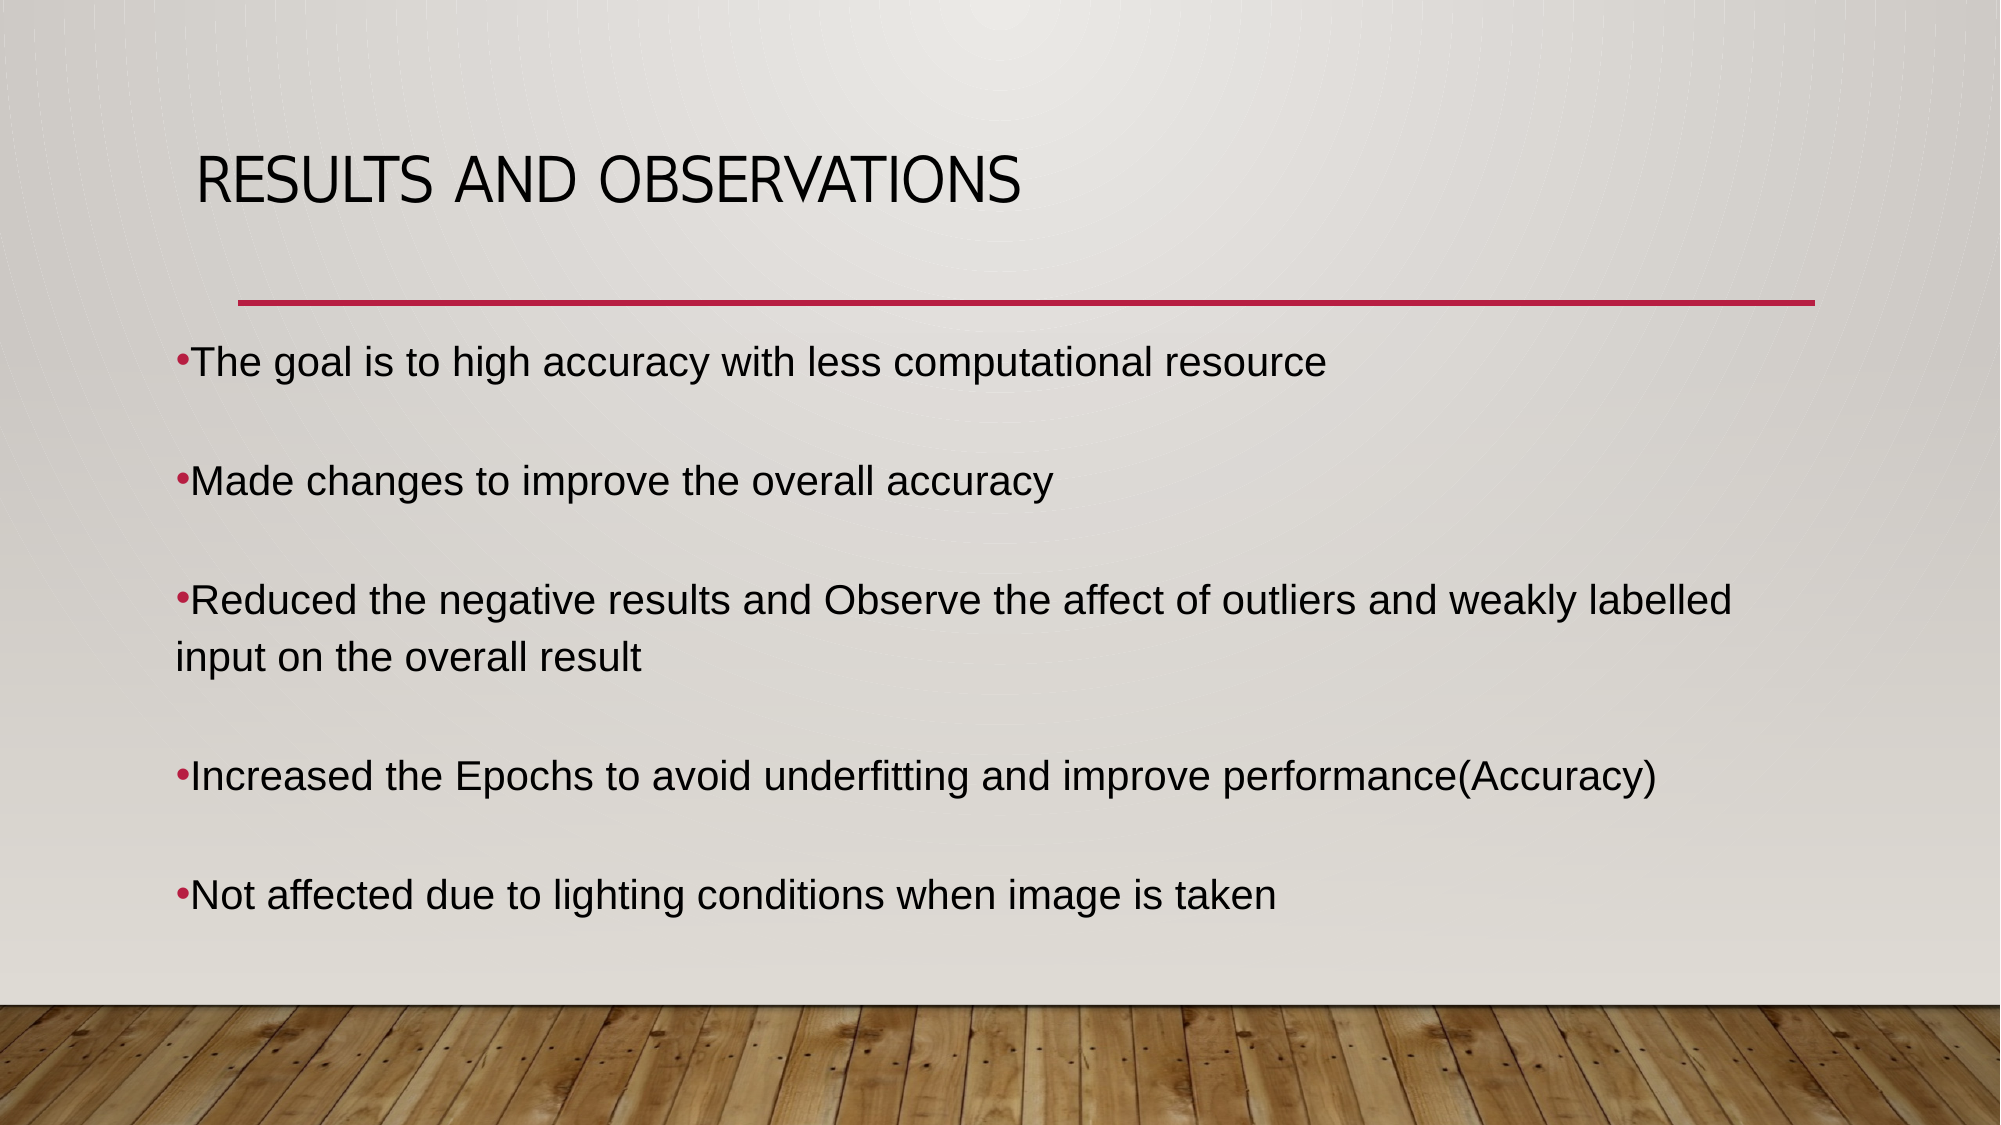

# RESULTS AND OBSERVATIONS
The goal is to high accuracy with less computational resource

Made changes to improve the overall accuracy

Reduced the negative results and Observe the affect of outliers and weakly labelled input on the overall result

Increased the Epochs to avoid underfitting and improve performance(Accuracy)

Not affected due to lighting conditions when image is taken